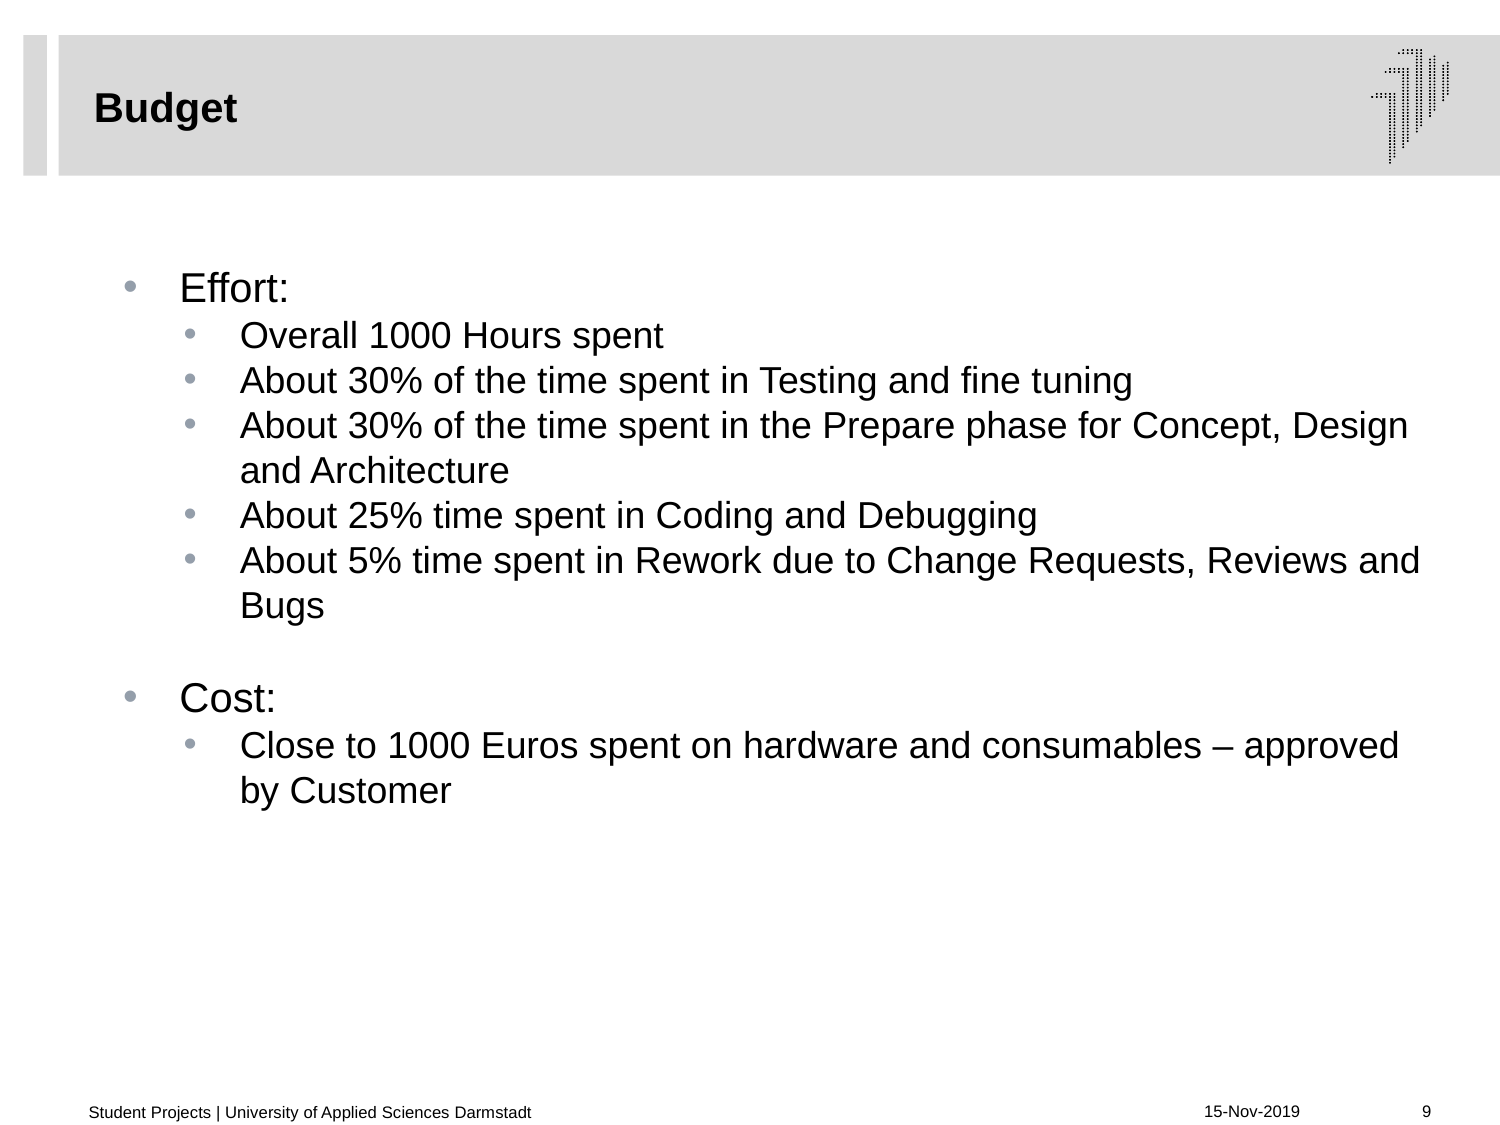

# Budget
Effort:
Overall 1000 Hours spent
About 30% of the time spent in Testing and fine tuning
About 30% of the time spent in the Prepare phase for Concept, Design and Architecture
About 25% time spent in Coding and Debugging
About 5% time spent in Rework due to Change Requests, Reviews and Bugs

Cost:
Close to 1000 Euros spent on hardware and consumables – approved by Customer

Student Projects | University of Applied Sciences Darmstadt
15-Nov-2019
9